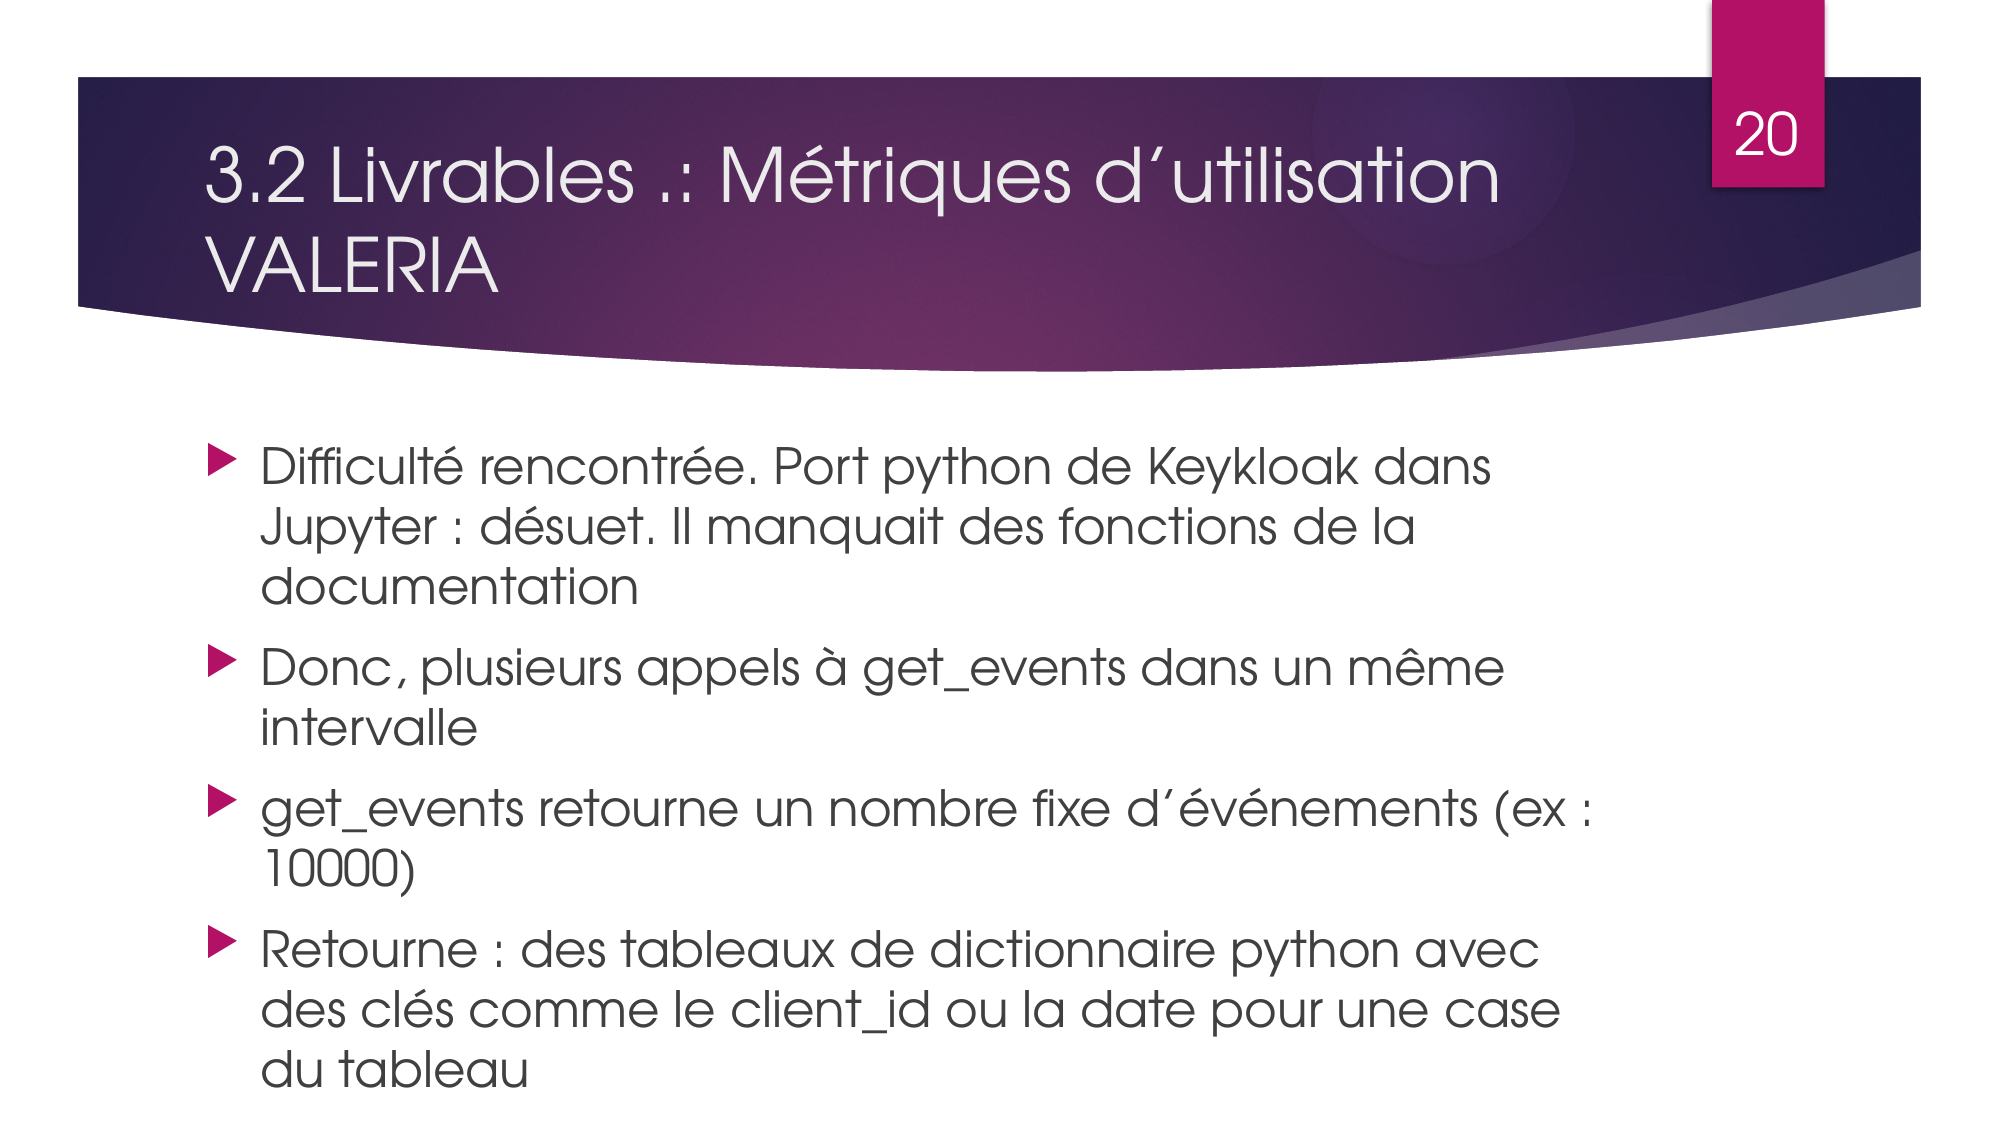

20
# 3.2 Livrables .: Métriques d’utilisation VALERIA
Difficulté rencontrée. Port python de Keykloak dans Jupyter : désuet. Il manquait des fonctions de la documentation
Donc, plusieurs appels à get_events dans un même intervalle
get_events retourne un nombre fixe d’événements (ex : 10000)
Retourne : des tableaux de dictionnaire python avec des clés comme le client_id ou la date pour une case du tableau